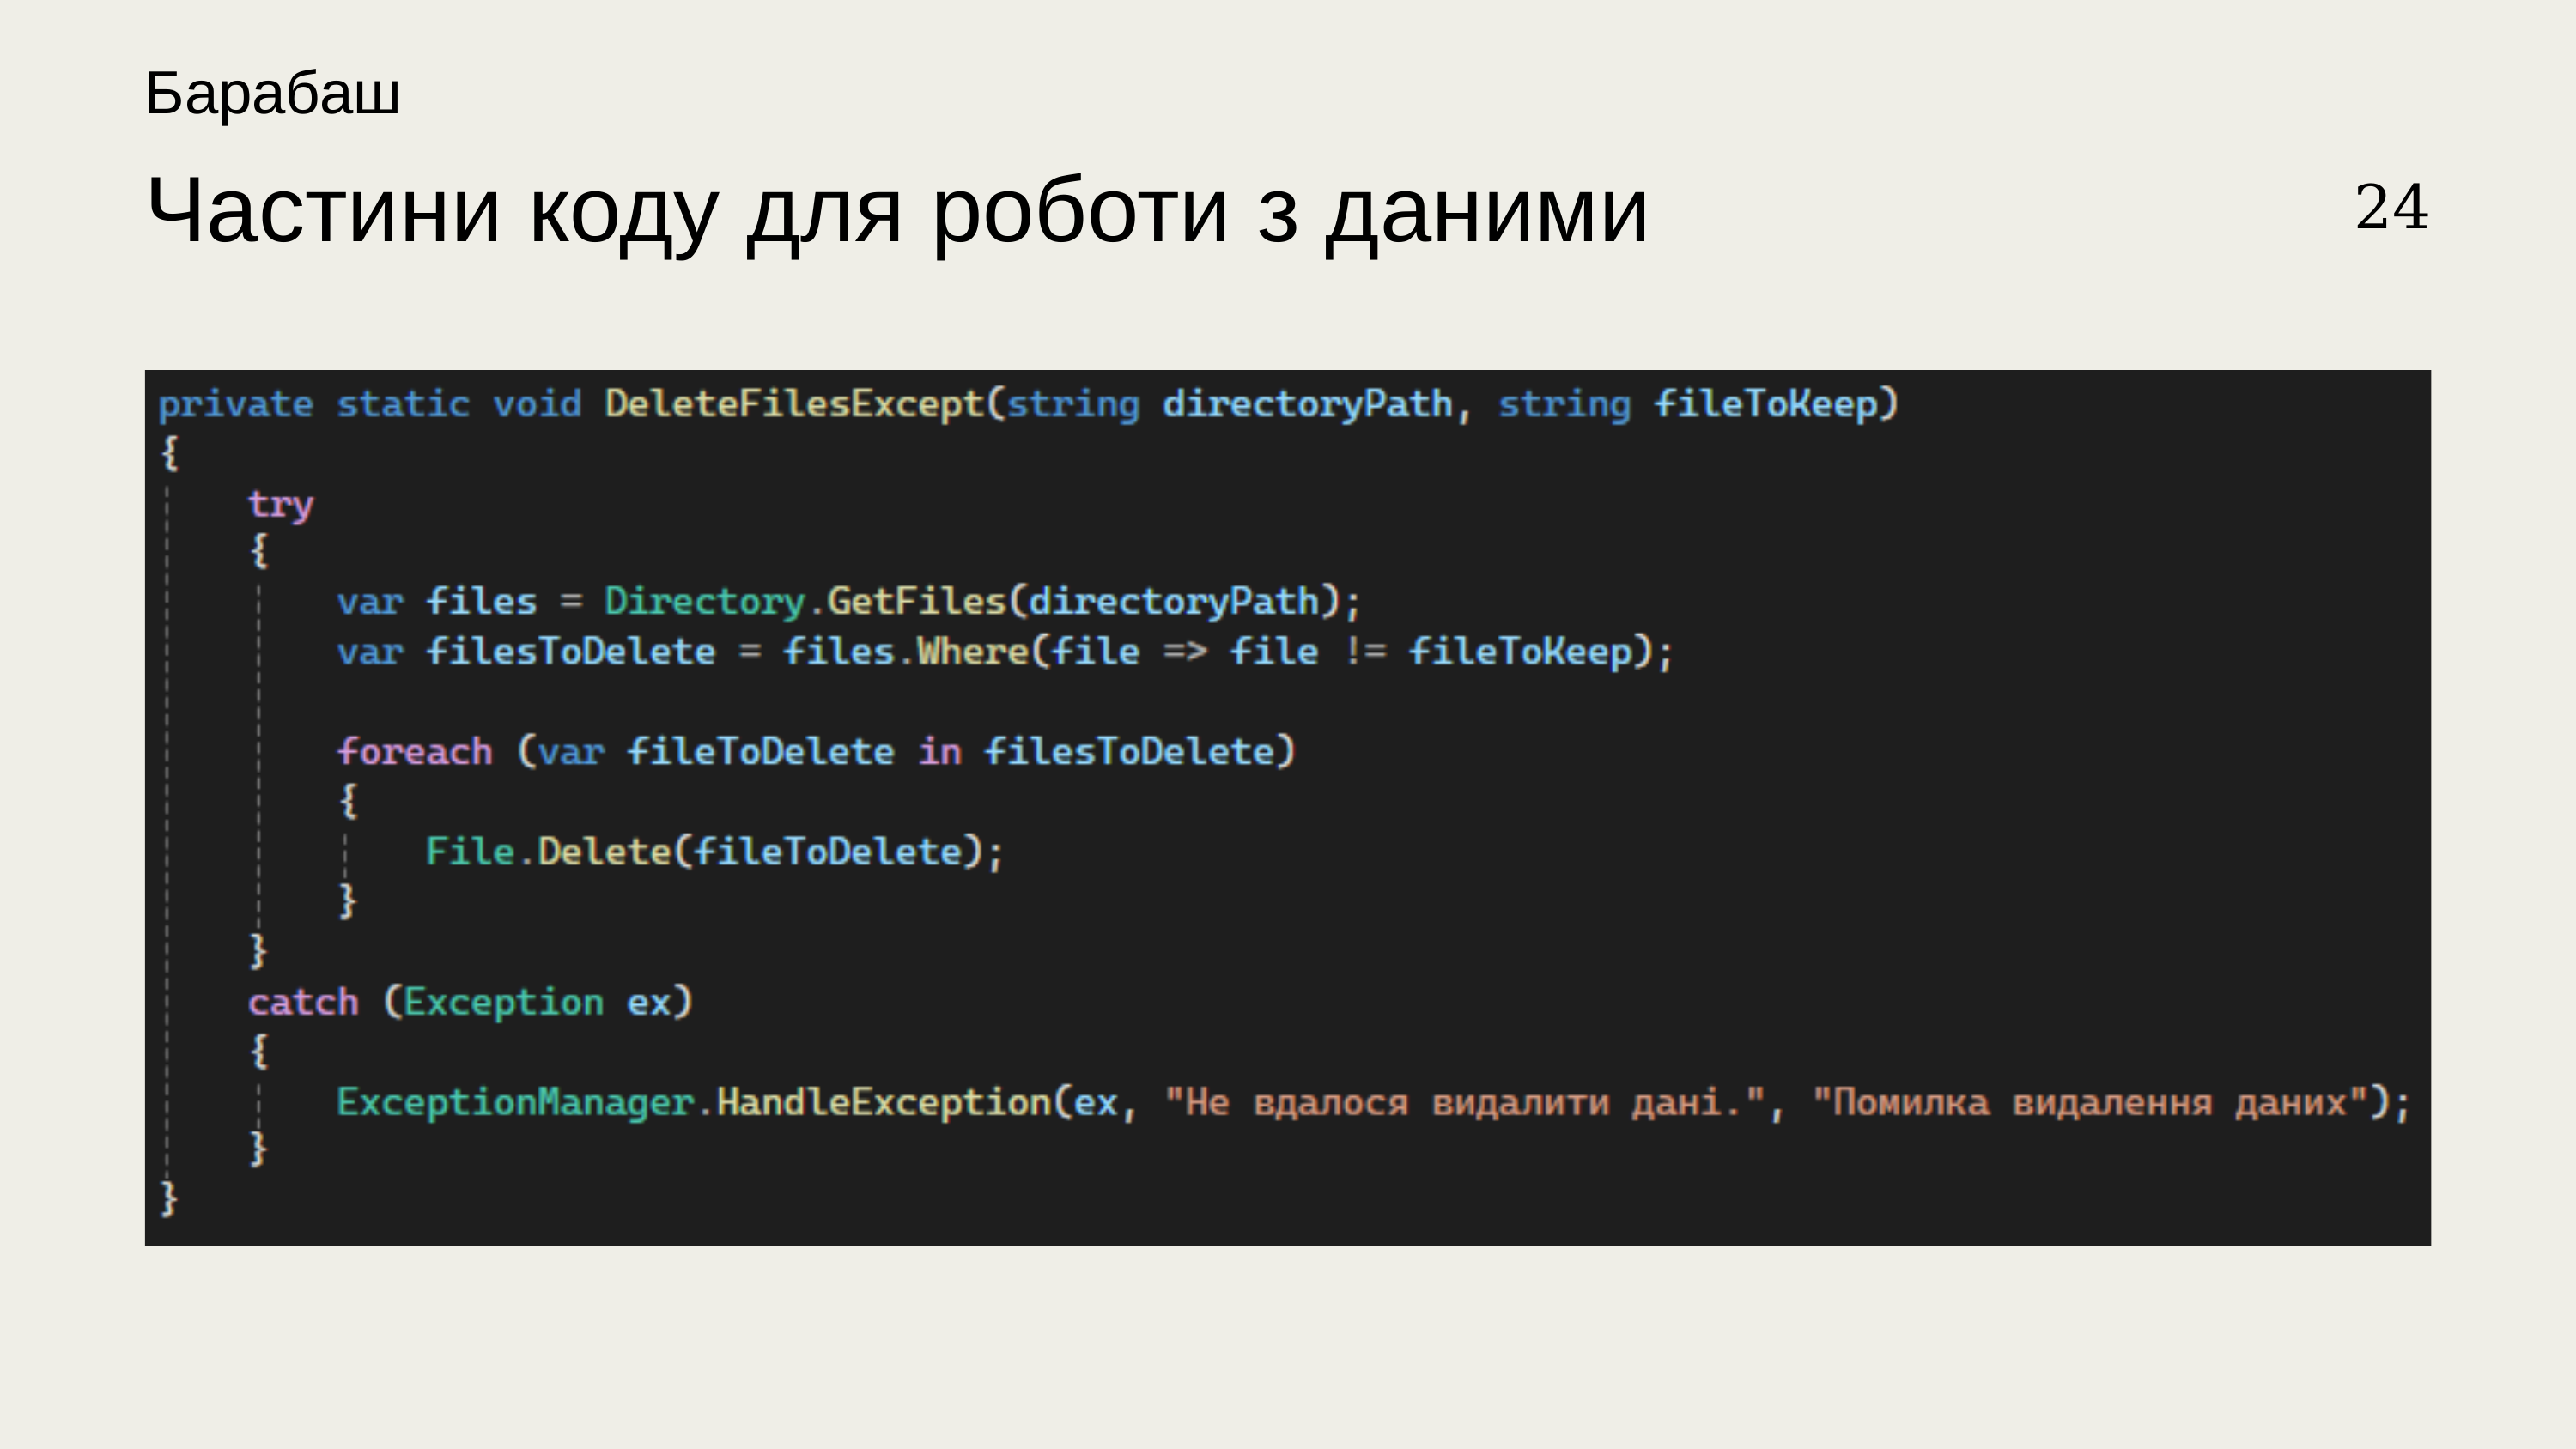

Барабаш
Частини коду для роботи з даними
24